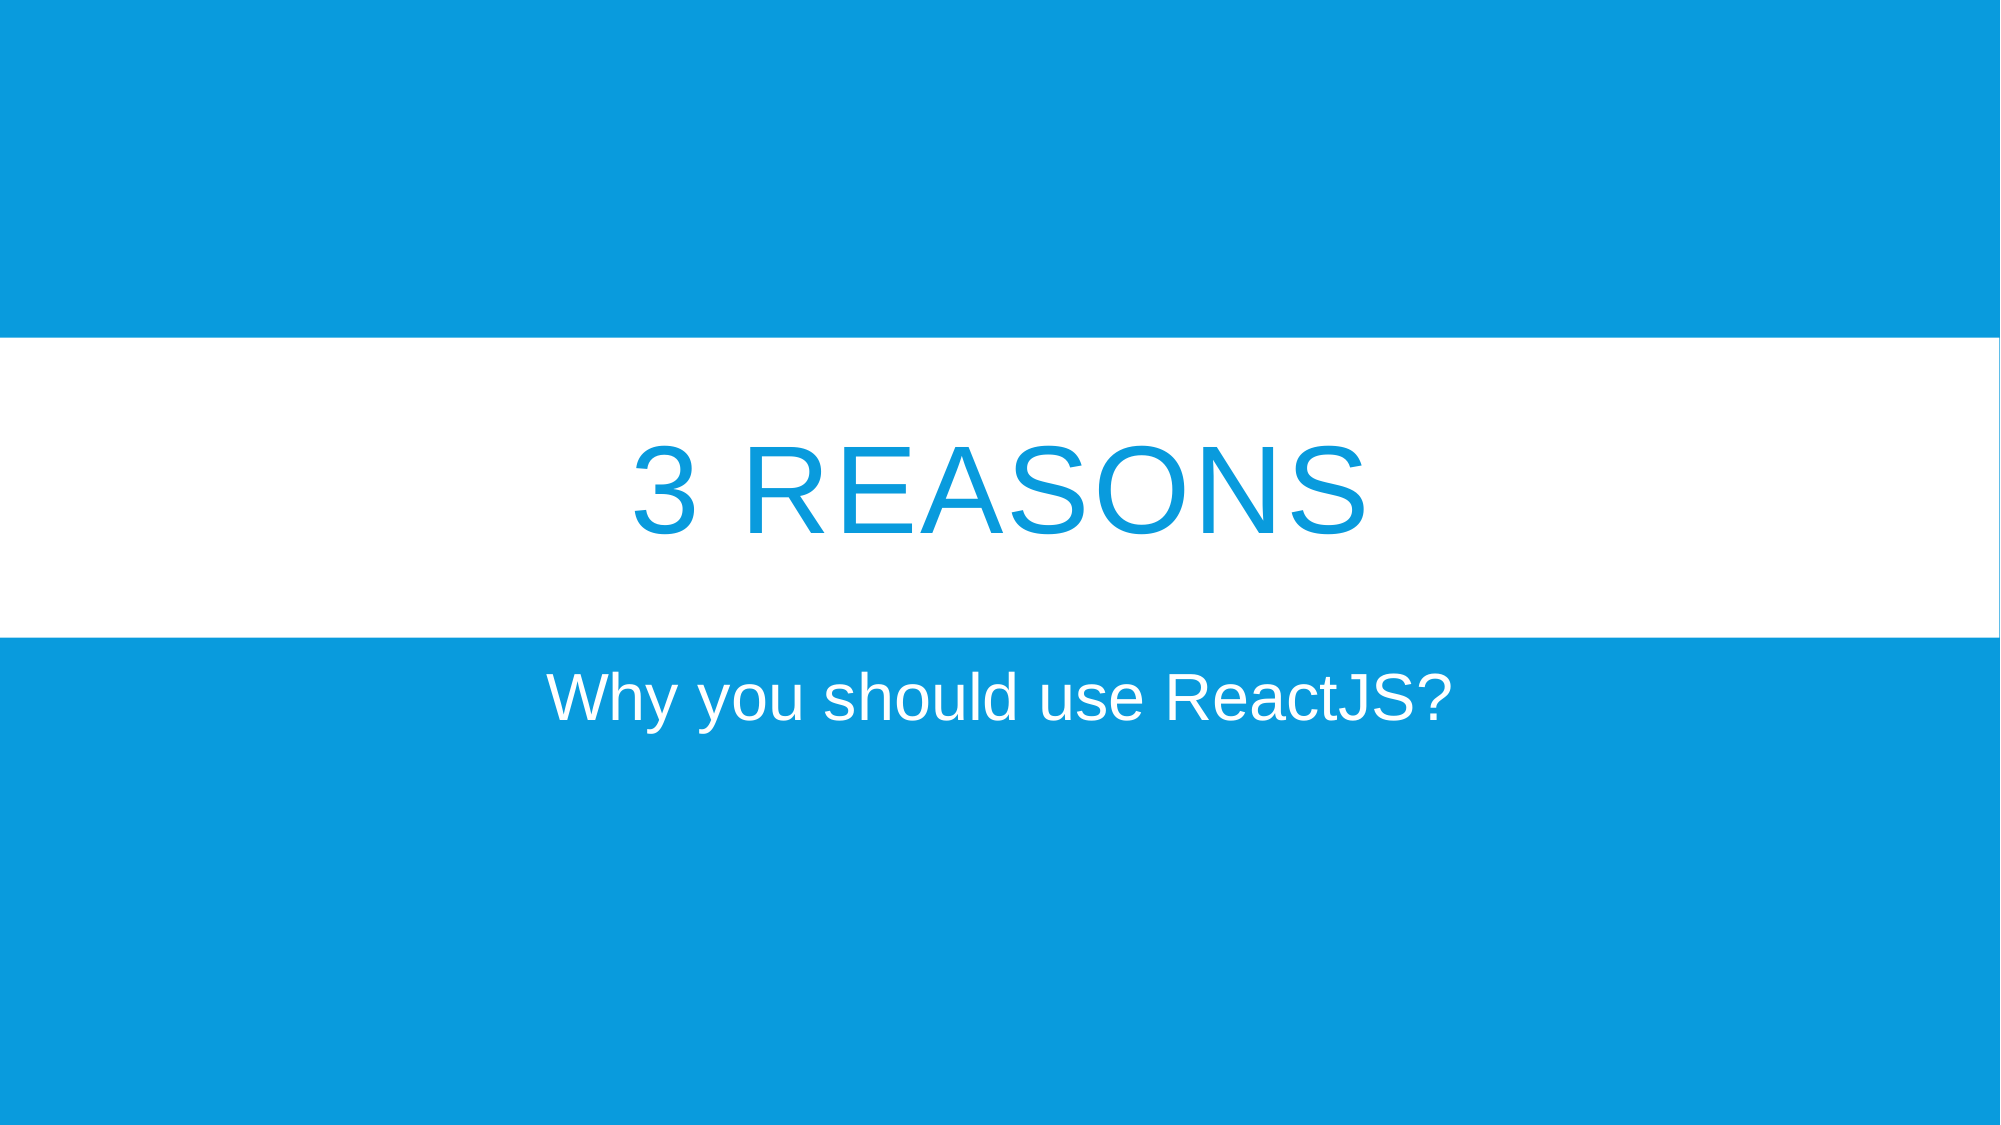

# 3 Reasons
Why you should use ReactJS?